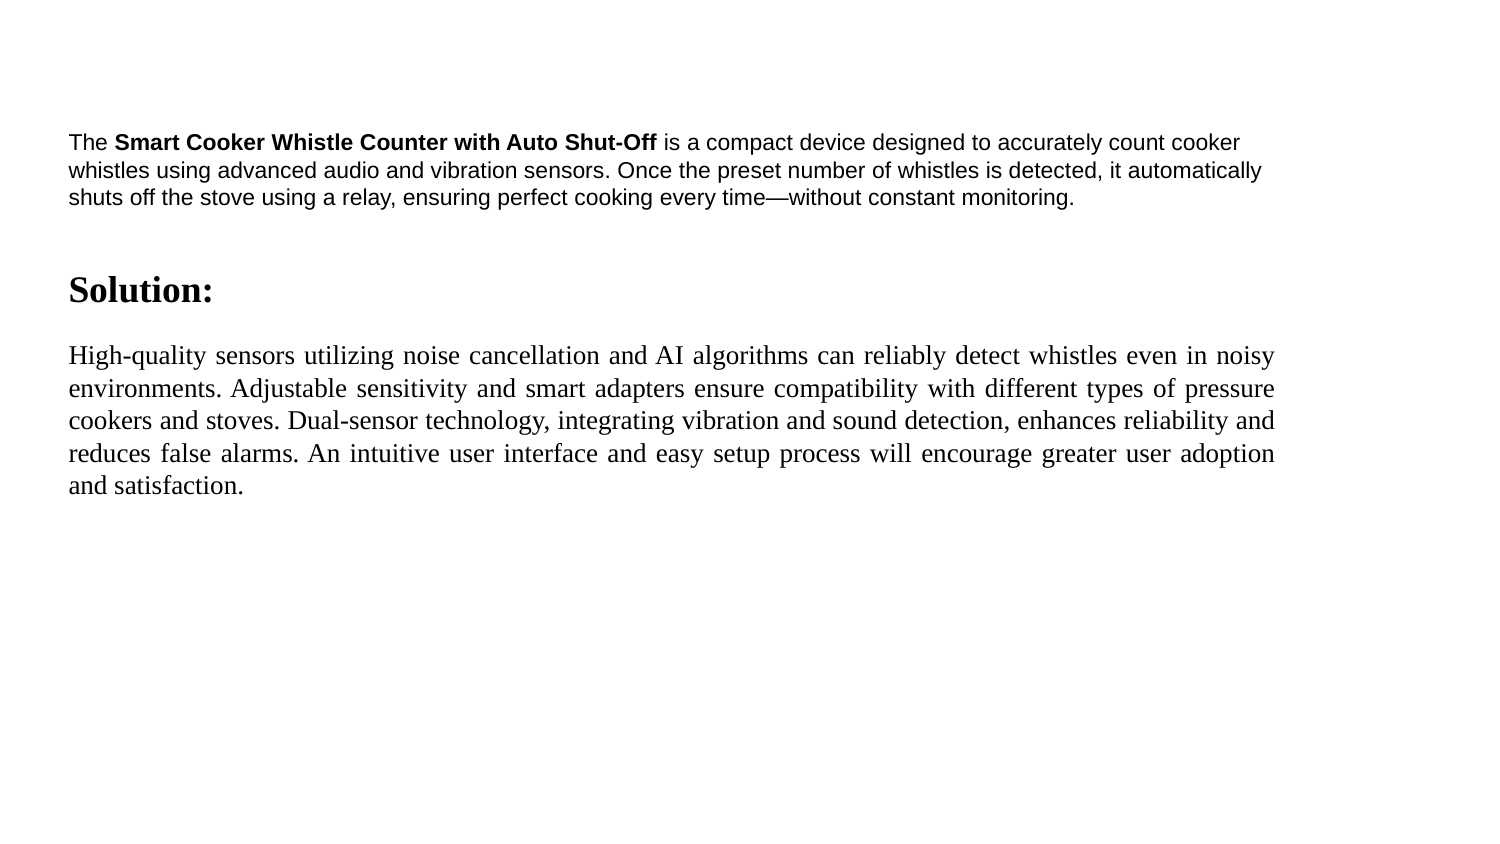

The Smart Cooker Whistle Counter with Auto Shut-Off is a compact device designed to accurately count cooker whistles using advanced audio and vibration sensors. Once the preset number of whistles is detected, it automatically shuts off the stove using a relay, ensuring perfect cooking every time—without constant monitoring.

Solution:

High-quality sensors utilizing noise cancellation and AI algorithms can reliably detect whistles even in noisy environments. Adjustable sensitivity and smart adapters ensure compatibility with different types of pressure cookers and stoves. Dual-sensor technology, integrating vibration and sound detection, enhances reliability and reduces false alarms. An intuitive user interface and easy setup process will encourage greater user adoption and satisfaction.